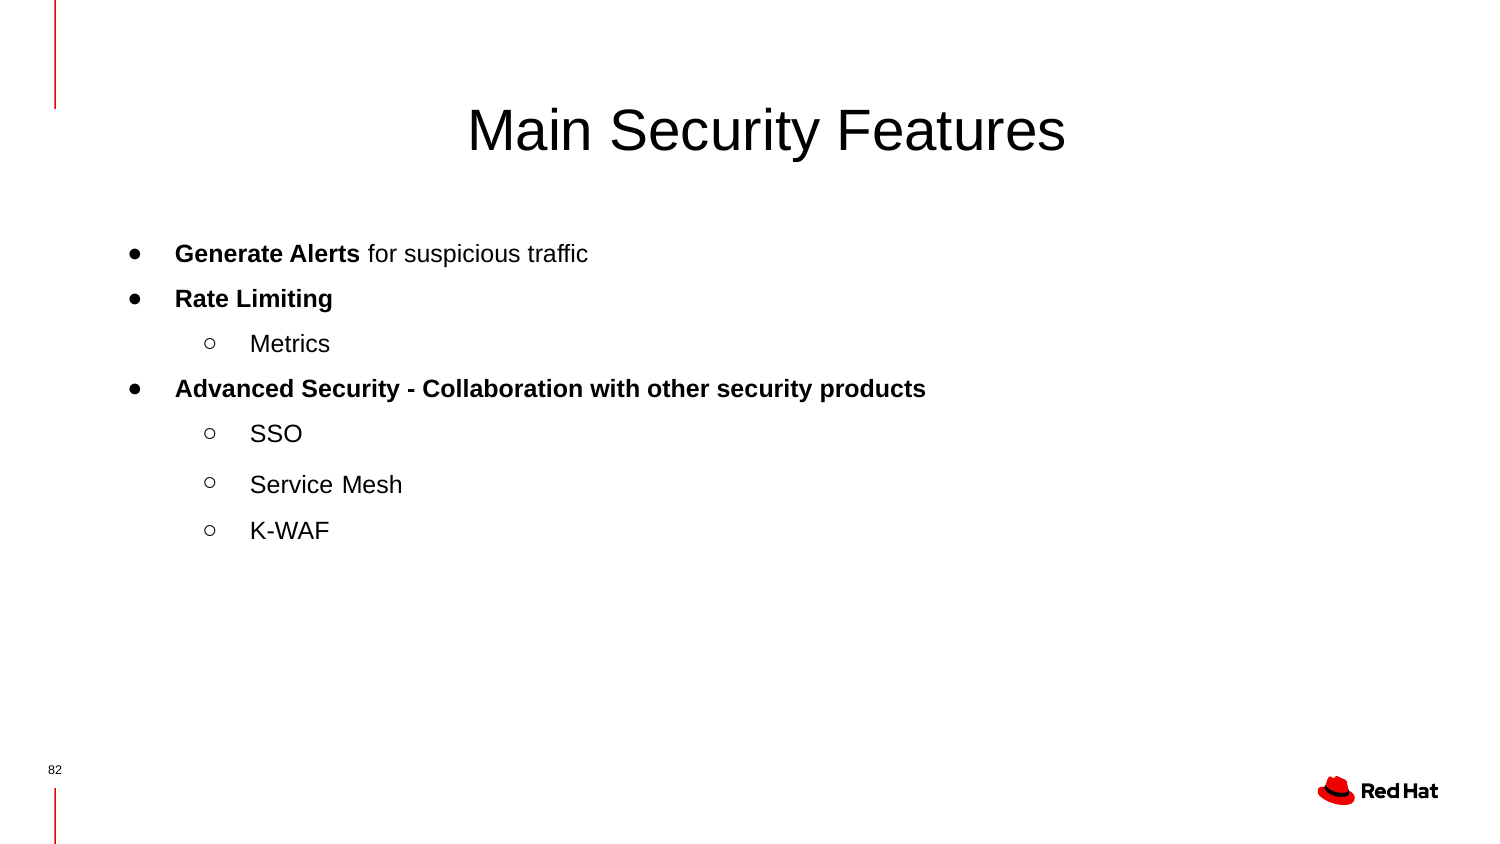

# Main Security Features

Generate Alerts for suspicious traffic
Rate Limiting
Metrics
Advanced Security - Collaboration with other security products
SSO
Service Mesh
K-WAF

82